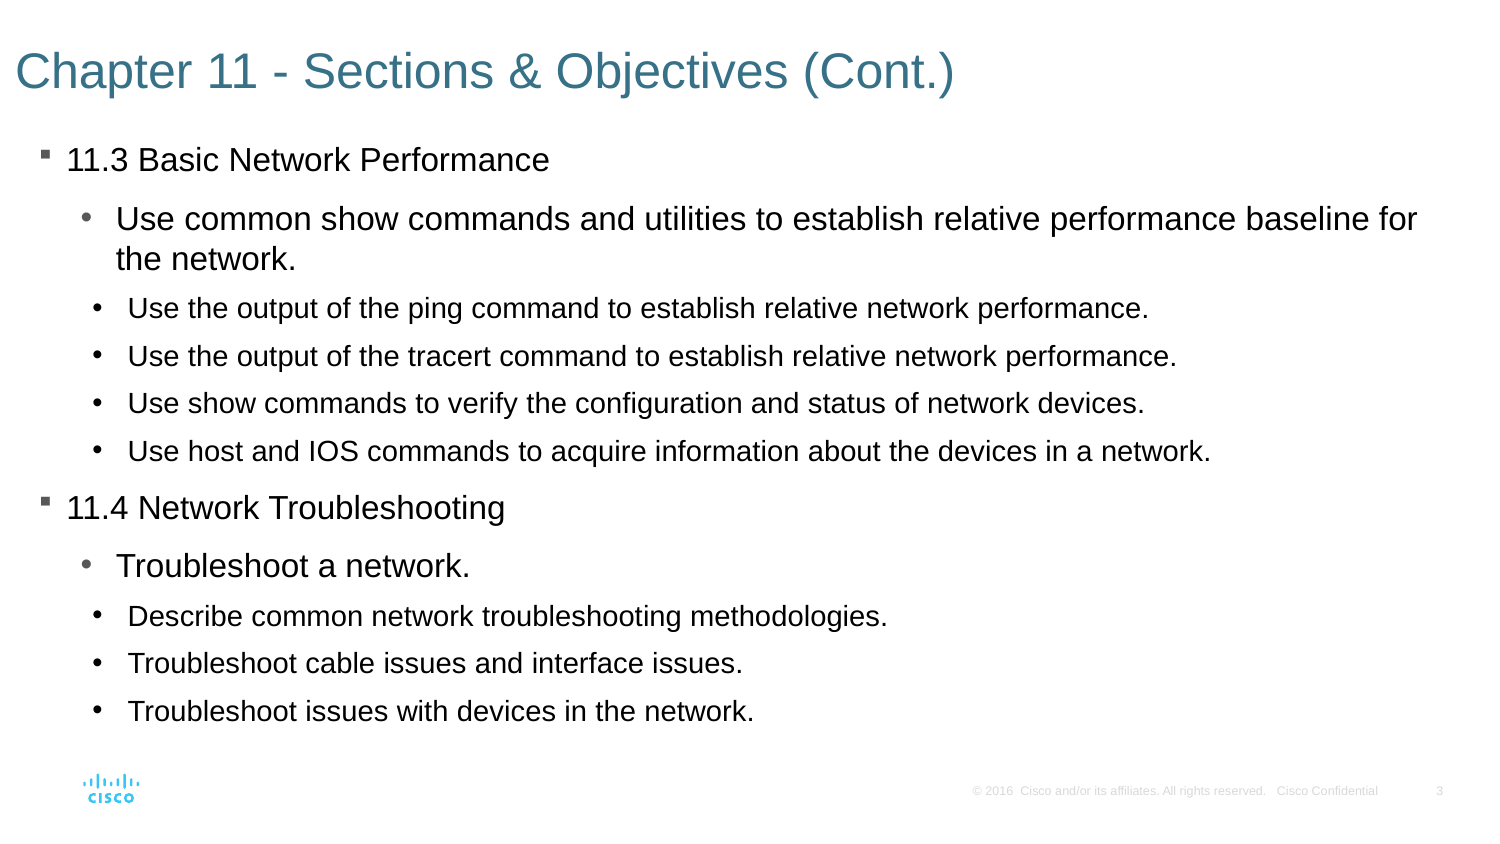

# Chapter 11 - Sections & Objectives (Cont.)
11.3 Basic Network Performance
Use common show commands and utilities to establish relative performance baseline for the network.
Use the output of the ping command to establish relative network performance.
Use the output of the tracert command to establish relative network performance.
Use show commands to verify the configuration and status of network devices.
Use host and IOS commands to acquire information about the devices in a network.
11.4 Network Troubleshooting
Troubleshoot a network.
Describe common network troubleshooting methodologies.
Troubleshoot cable issues and interface issues.
Troubleshoot issues with devices in the network.